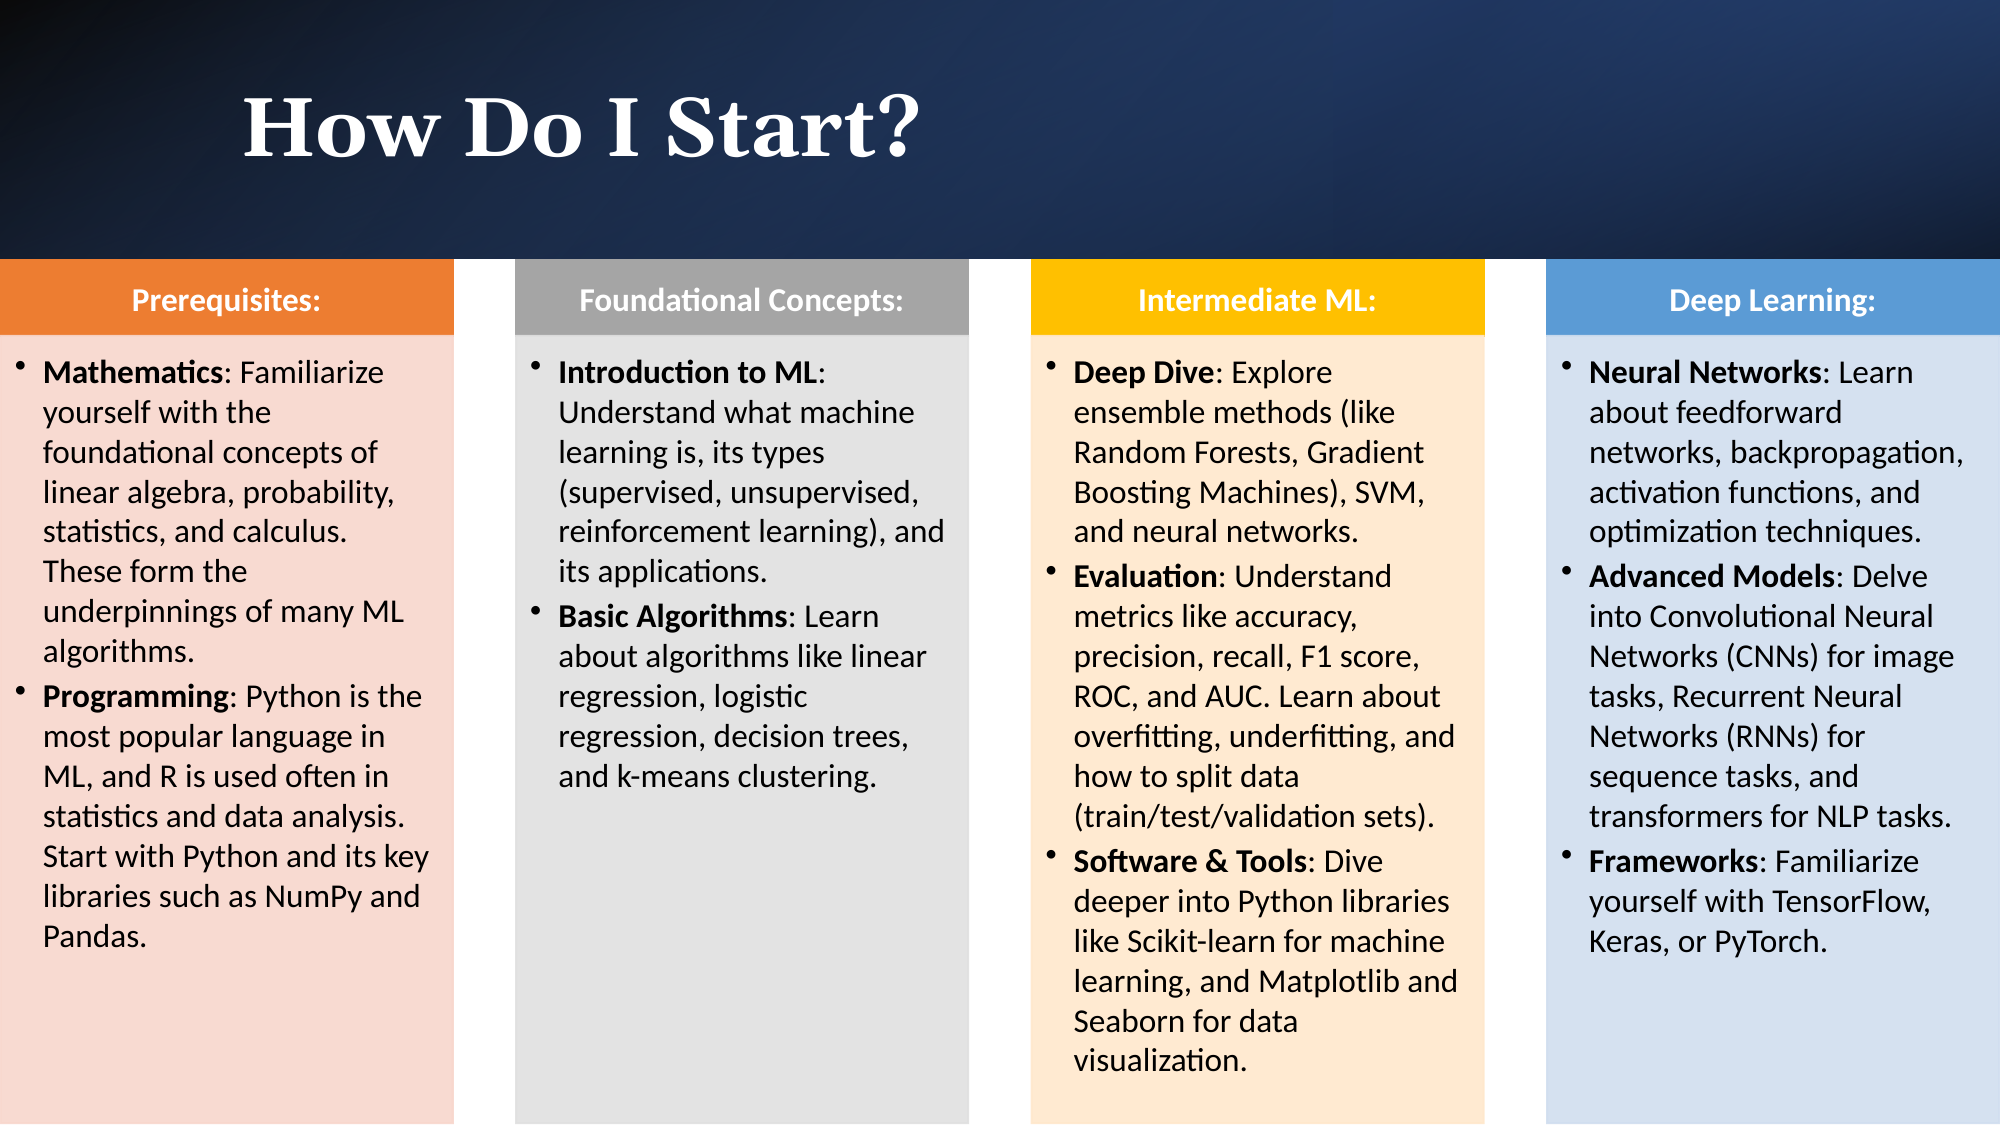

How Do I Start?
Prerequisites:
Mathematics: Familiarize yourself with the foundational concepts of linear algebra, probability, statistics, and calculus. These form the underpinnings of many ML algorithms.
Programming: Python is the most popular language in ML, and R is used often in statistics and data analysis. Start with Python and its key libraries such as NumPy and Pandas.
Foundational Concepts:
Introduction to ML: Understand what machine learning is, its types (supervised, unsupervised, reinforcement learning), and its applications.
Basic Algorithms: Learn about algorithms like linear regression, logistic regression, decision trees, and k-means clustering.
Intermediate ML:
Deep Dive: Explore ensemble methods (like Random Forests, Gradient Boosting Machines), SVM, and neural networks.
Evaluation: Understand metrics like accuracy, precision, recall, F1 score, ROC, and AUC. Learn about overfitting, underfitting, and how to split data (train/test/validation sets).
Software & Tools: Dive deeper into Python libraries like Scikit-learn for machine learning, and Matplotlib and Seaborn for data visualization.
Deep Learning:
Neural Networks: Learn about feedforward networks, backpropagation, activation functions, and optimization techniques.
Advanced Models: Delve into Convolutional Neural Networks (CNNs) for image tasks, Recurrent Neural Networks (RNNs) for sequence tasks, and transformers for NLP tasks.
Frameworks: Familiarize yourself with TensorFlow, Keras, or PyTorch.